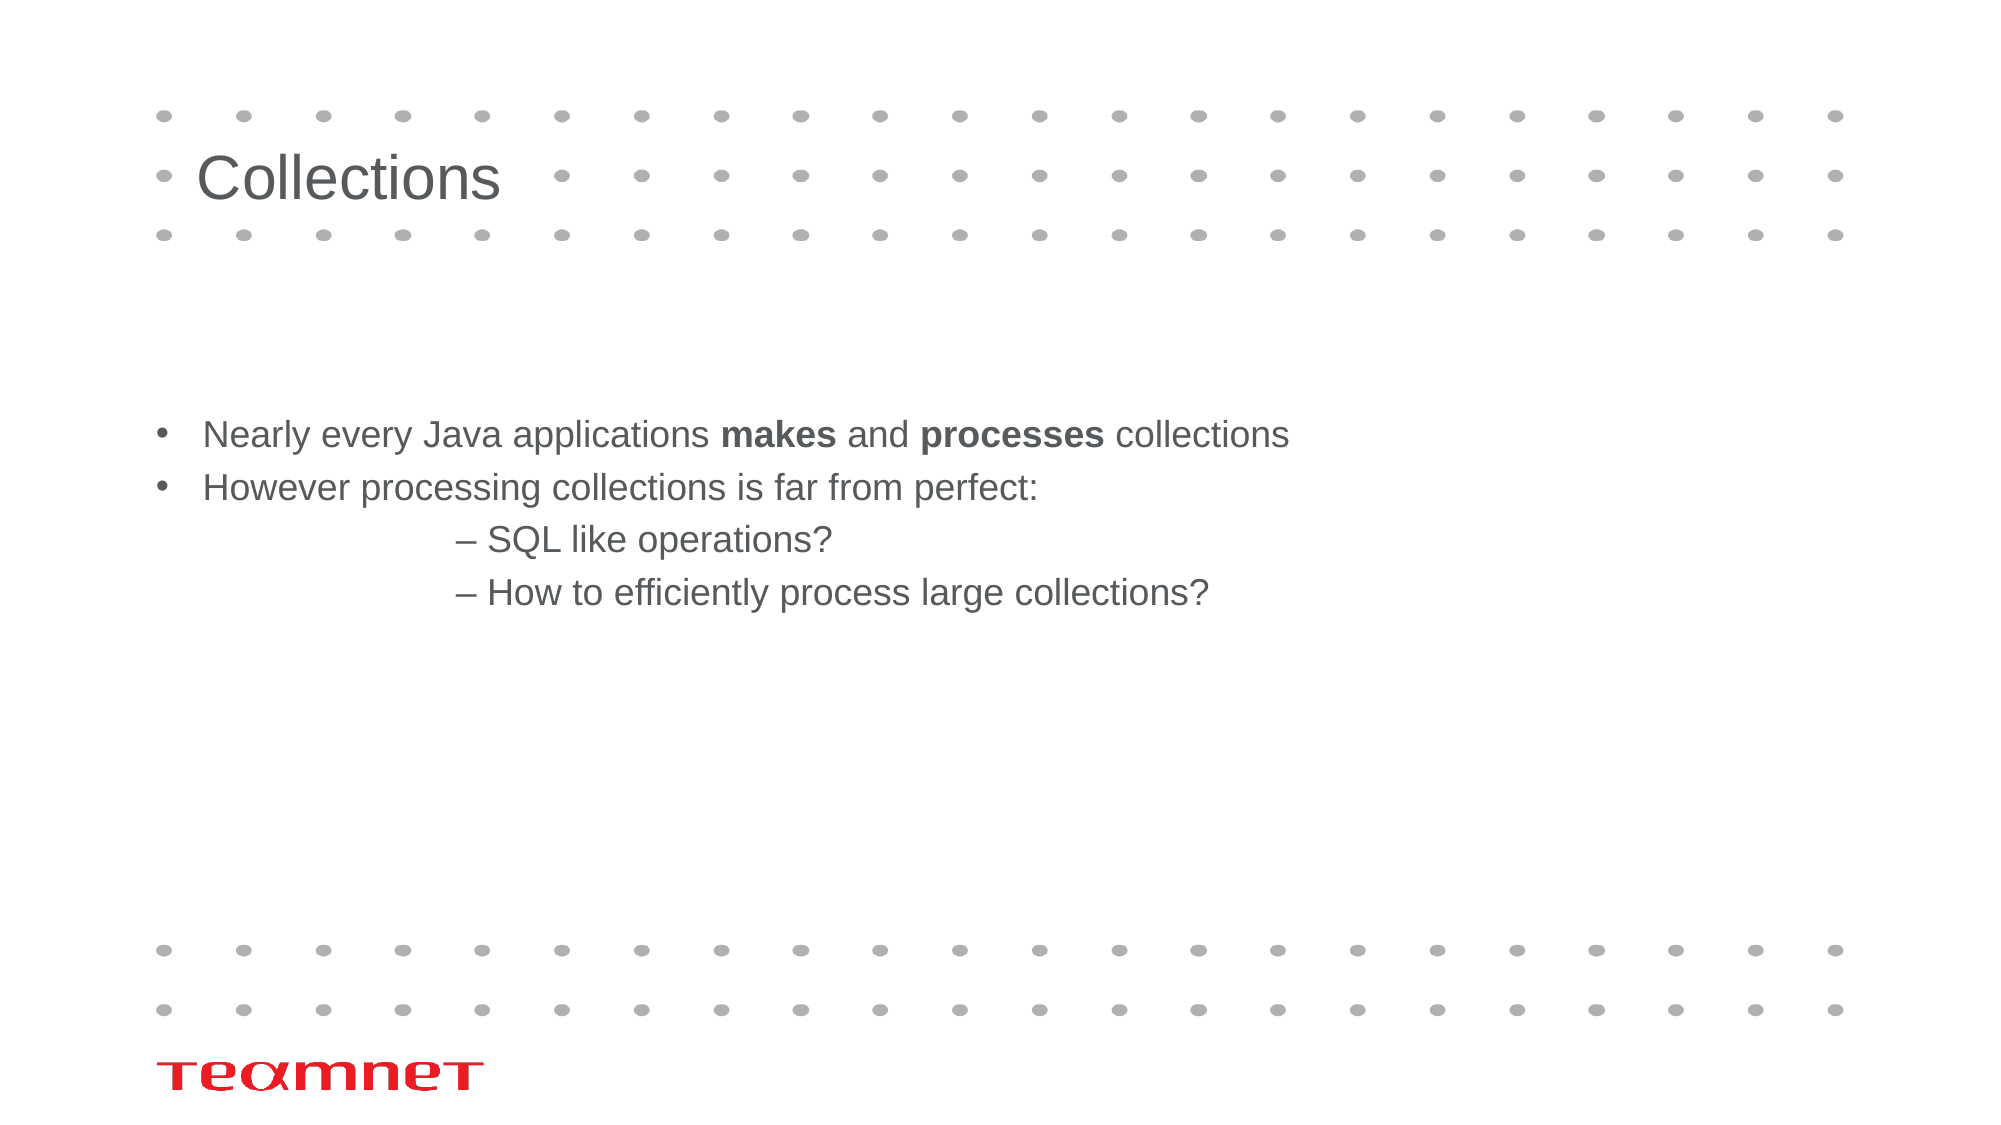

# Collections
Nearly every Java applications makes and processes collections
However processing collections is far from perfect:
		– SQL like operations?
		– How to efficiently process large collections?